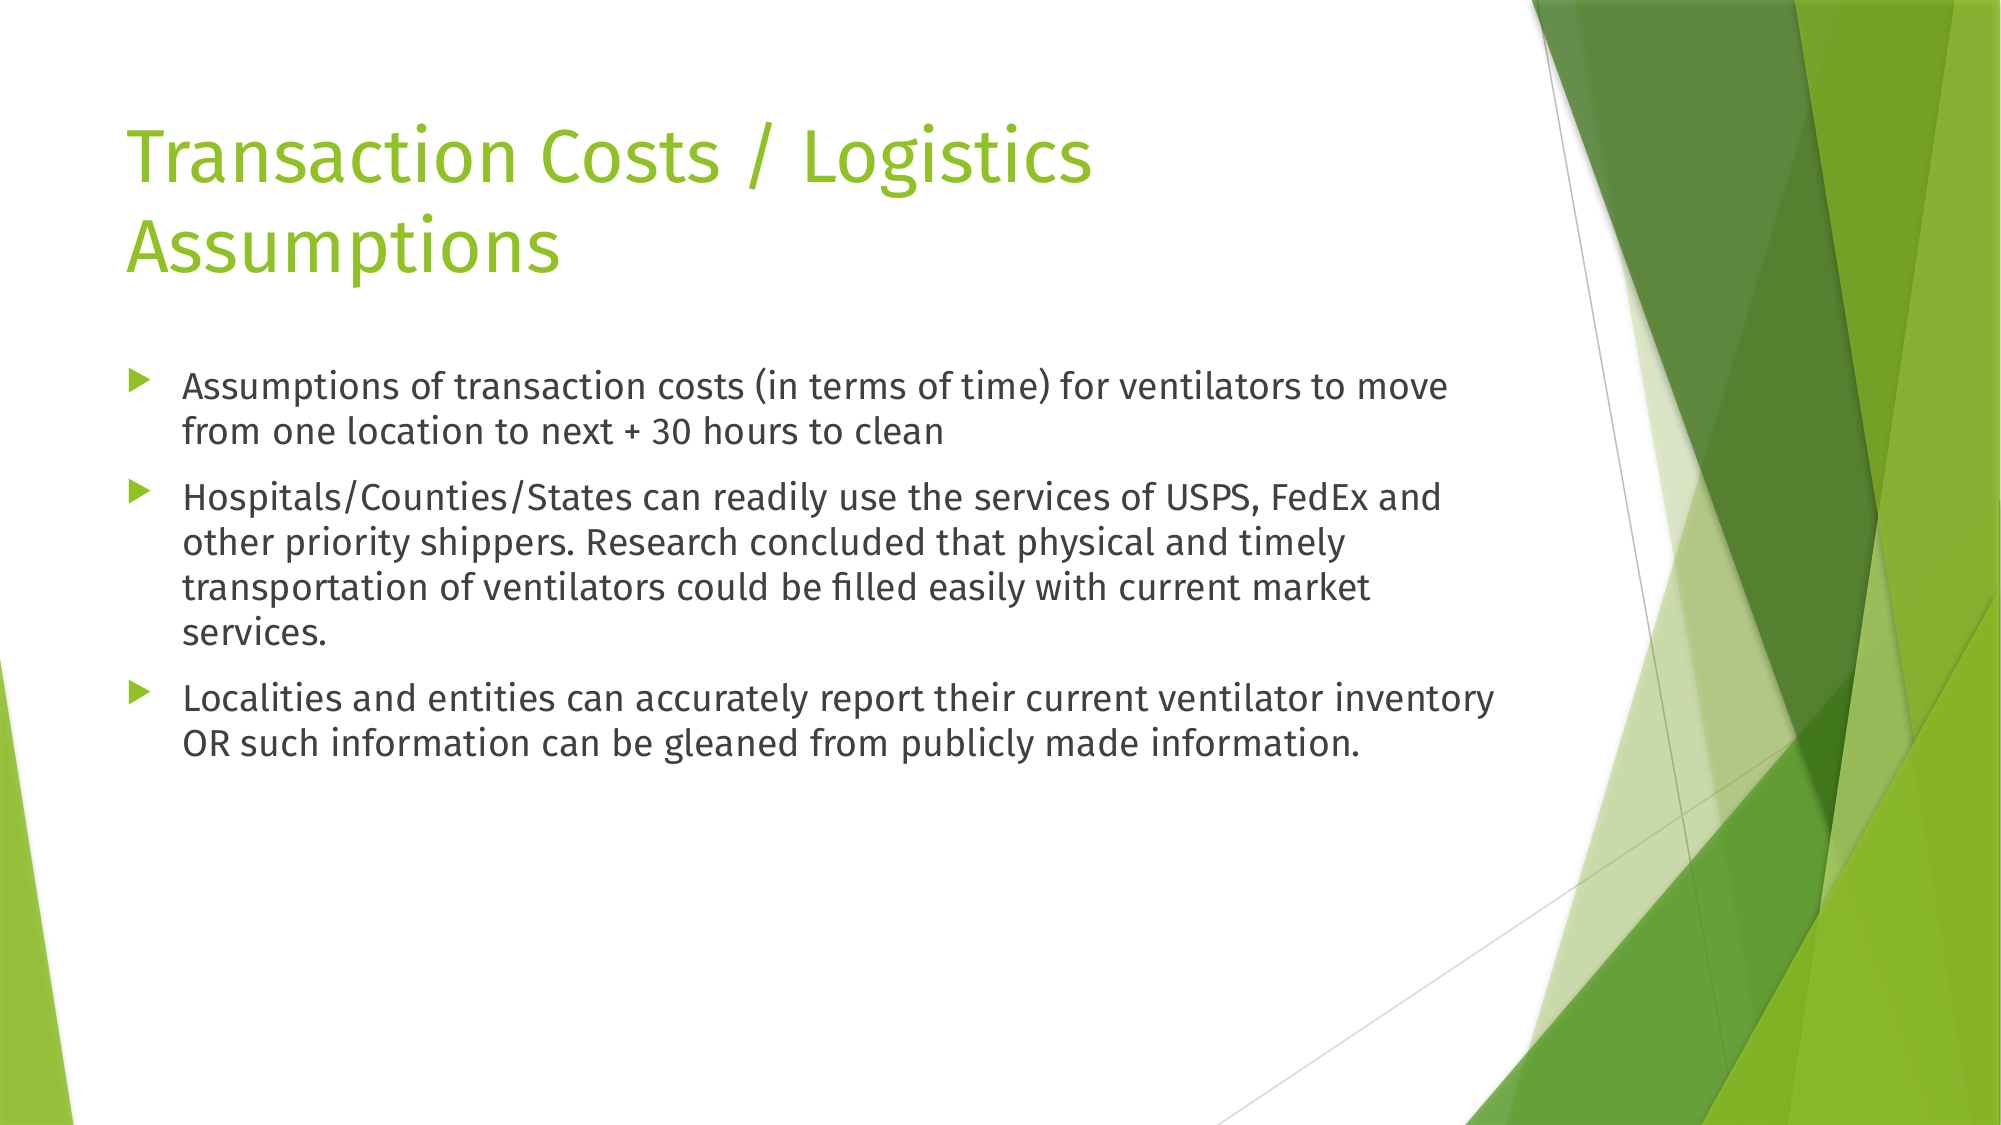

# Transaction Costs / Logistics Assumptions
Assumptions of transaction costs (in terms of time) for ventilators to move from one location to next + 30 hours to clean
Hospitals/Counties/States can readily use the services of USPS, FedEx and other priority shippers. Research concluded that physical and timely transportation of ventilators could be filled easily with current market services.
Localities and entities can accurately report their current ventilator inventory OR such information can be gleaned from publicly made information.